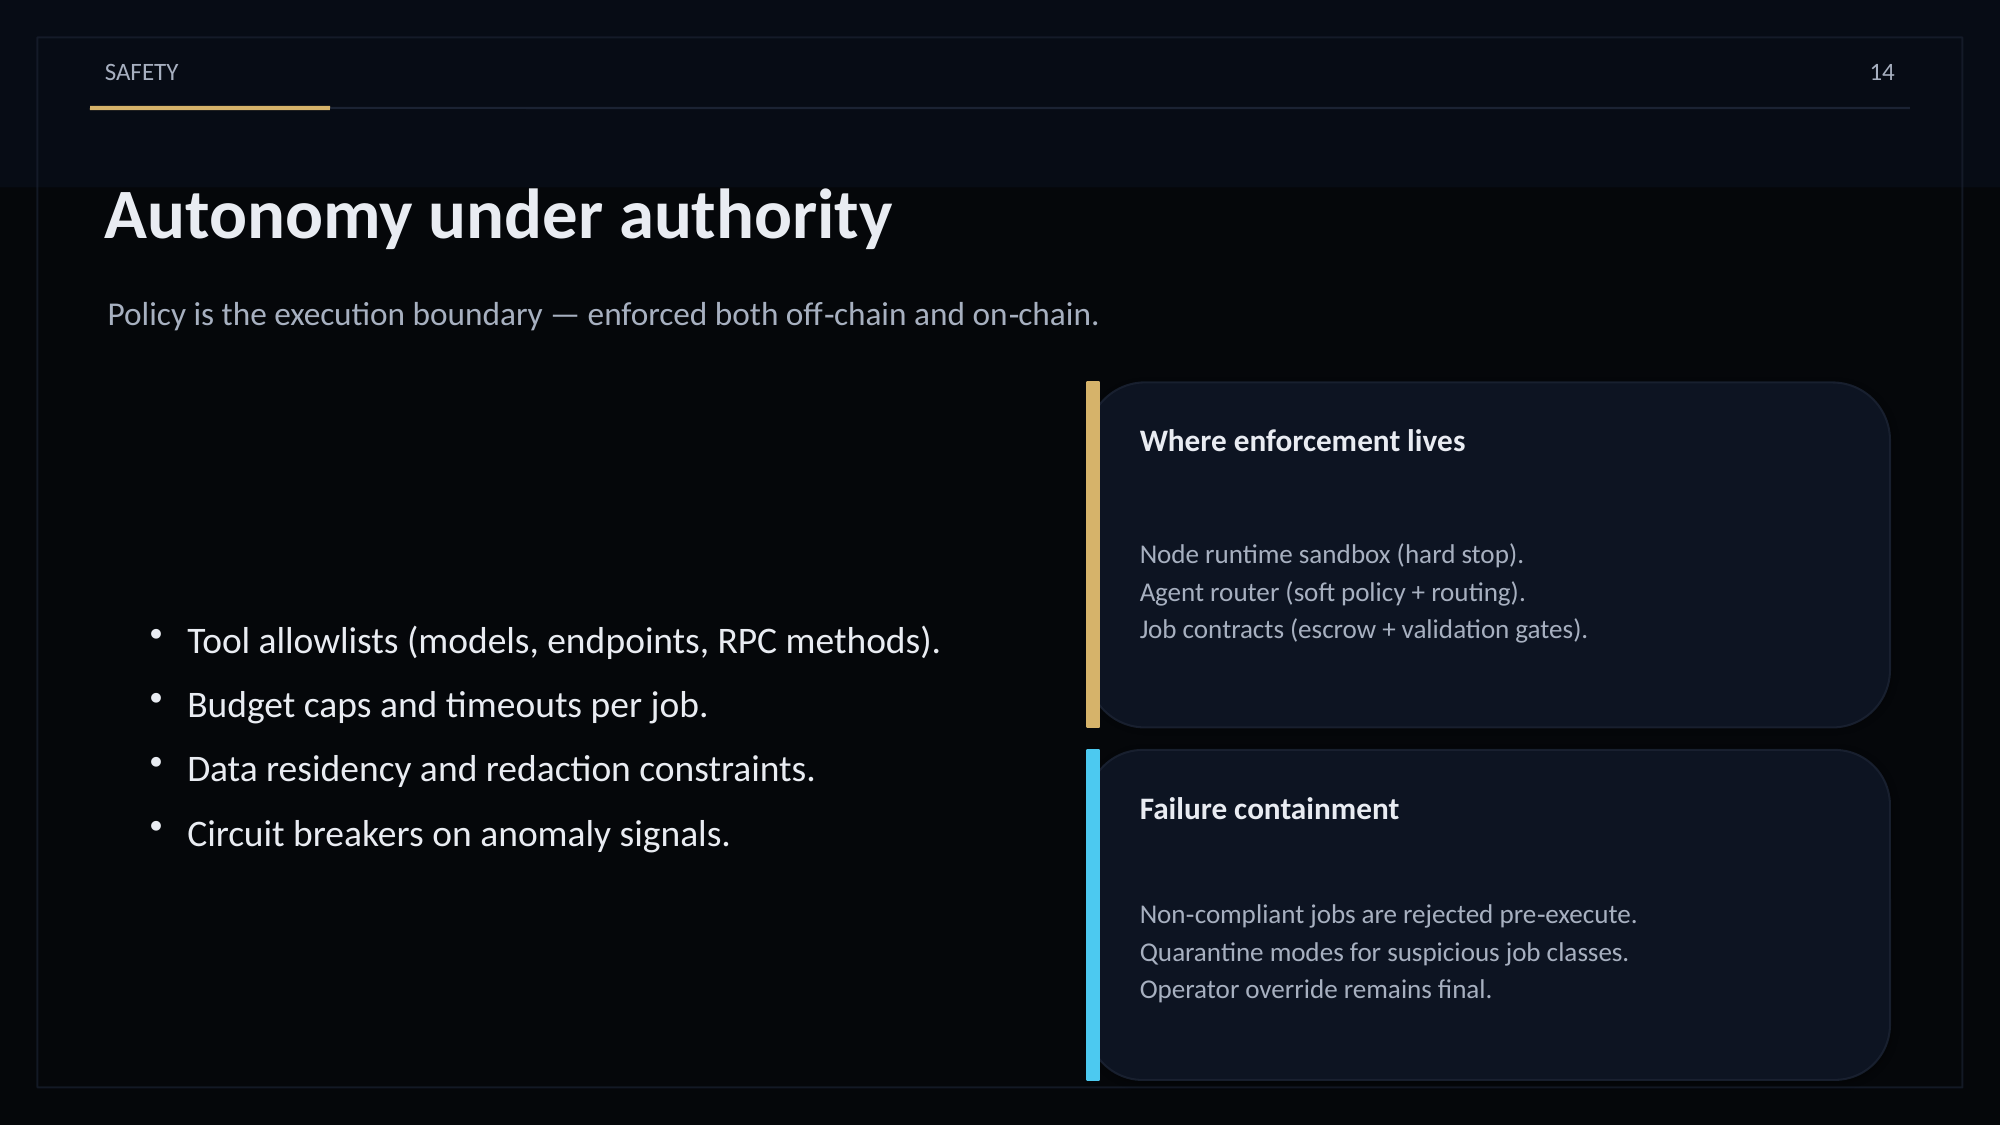

SAFETY
14

Autonomy under authority
Policy is the execution boundary — enforced both off‑chain and on‑chain.
Tool allowlists (models, endpoints, RPC methods).
Budget caps and timeouts per job.
Data residency and redaction constraints.
Circuit breakers on anomaly signals.

Where enforcement lives
Node runtime sandbox (hard stop).
Agent router (soft policy + routing).
Job contracts (escrow + validation gates).

Failure containment
Non‑compliant jobs are rejected pre‑execute.
Quarantine modes for suspicious job classes.
Operator override remains final.